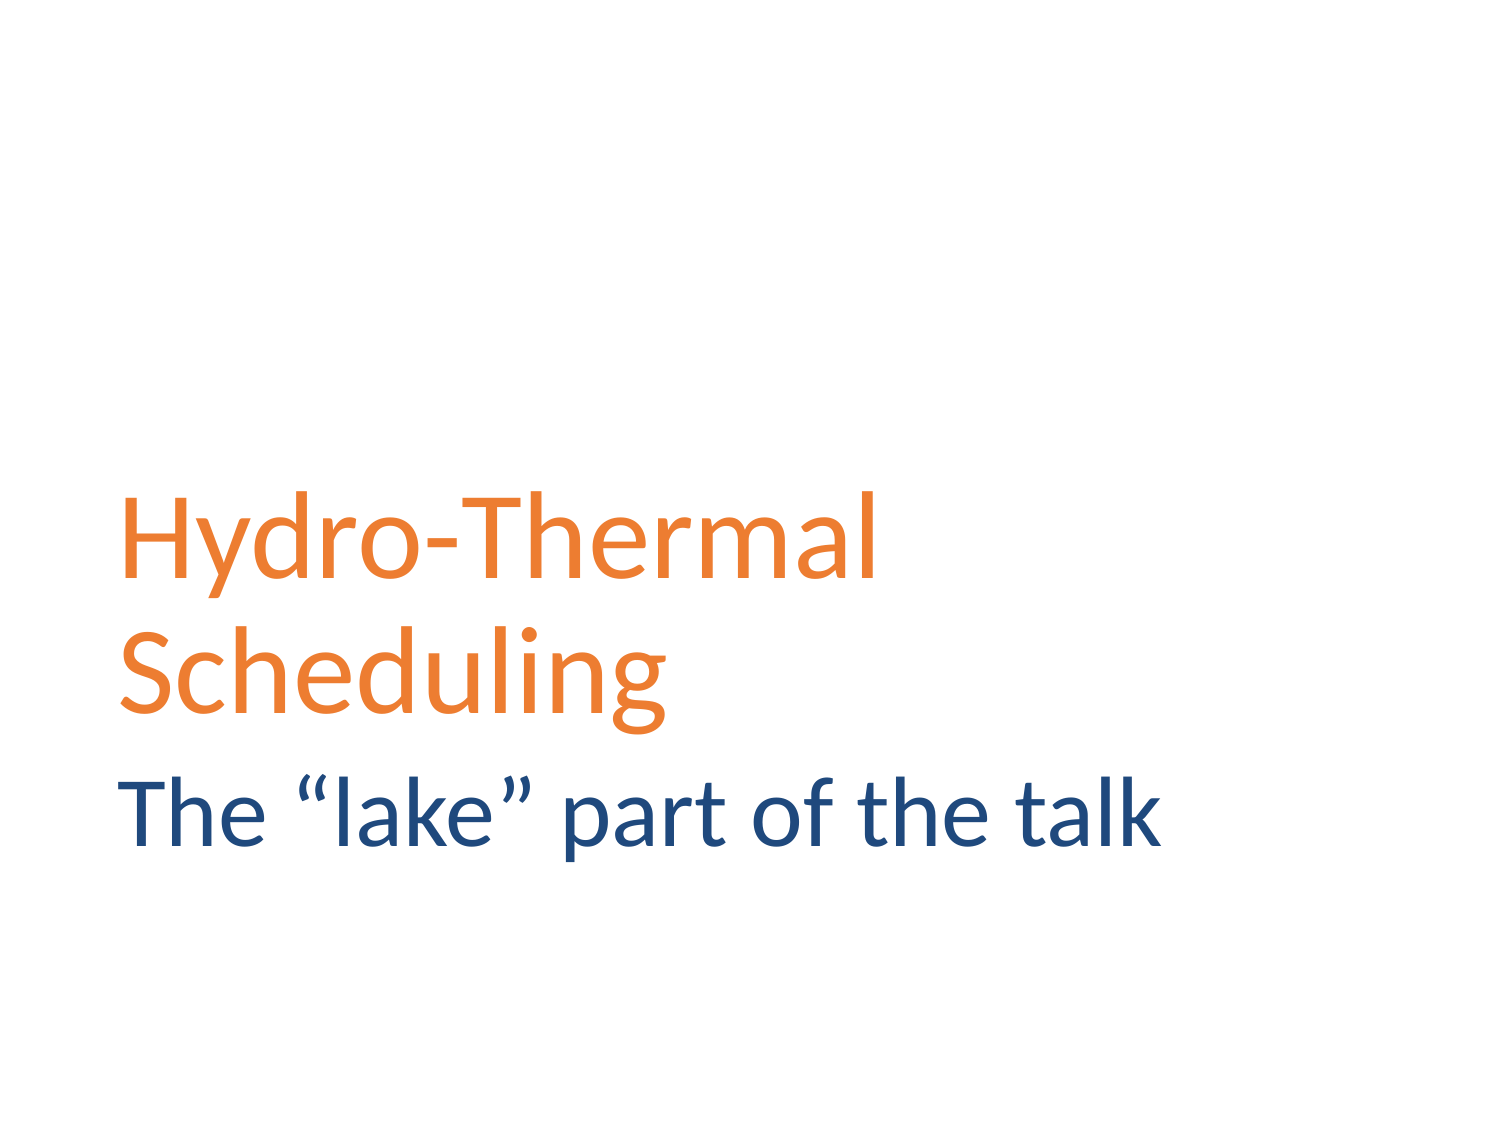

# Hydro-Thermal Scheduling
The “lake” part of the talk